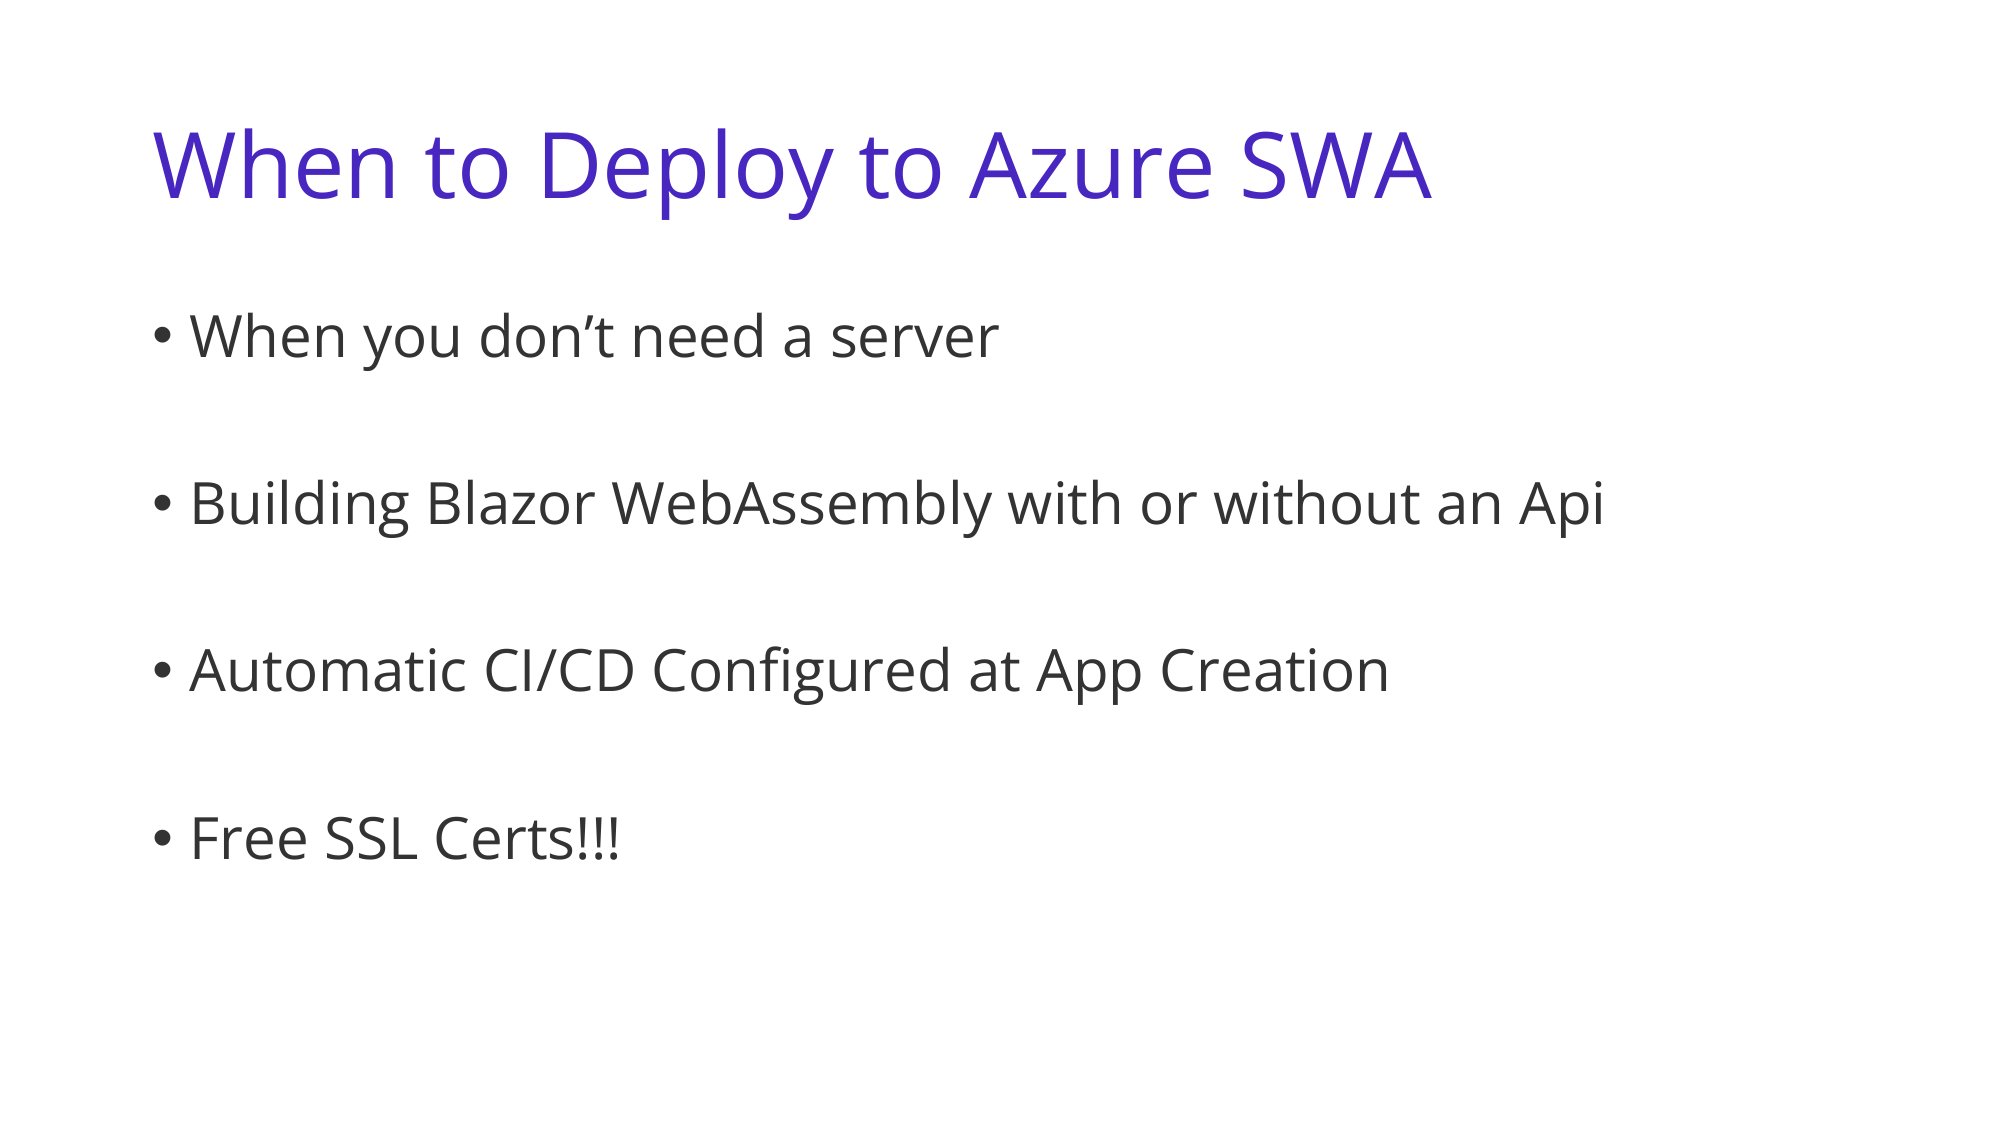

# When to Deploy to Azure SWA
When you don’t need a server

Building Blazor WebAssembly with or without an Api

Automatic CI/CD Configured at App Creation

Free SSL Certs!!!